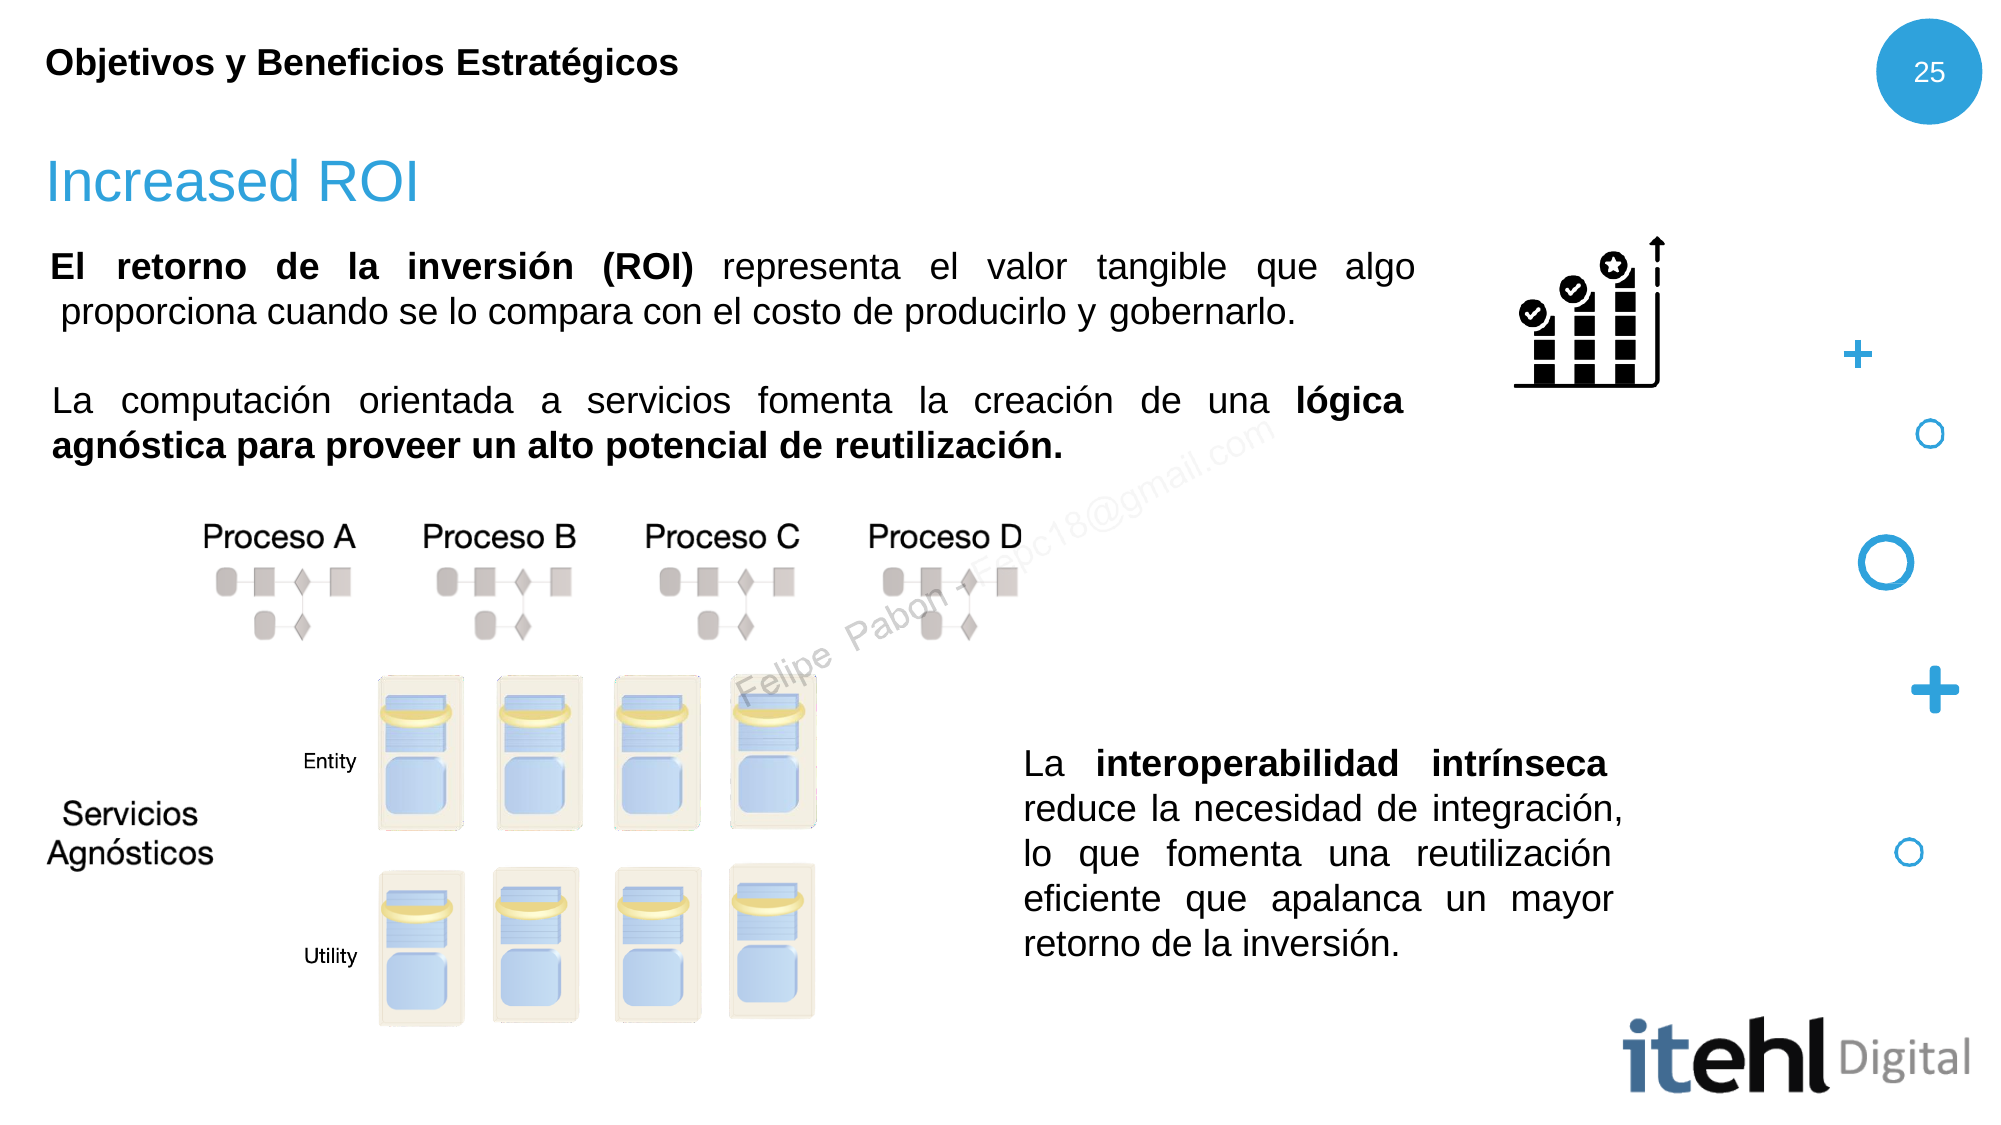

Objetivos y Beneficios Estratégicos
25
# Increased ROI

El	retorno	de	la	inversión	(ROI)	representa	el	valor	tangible	que  proporciona cuando se lo compara con el costo de producirlo y gobernarlo.
algo

La	computación	orientada	a	servicios	fomenta	la	creación	de	una	lógica
agnóstica para proveer un alto potencial de reutilización.

La interoperabilidad intrínseca  reduce la necesidad de integración,  lo que fomenta una reutilización  eficiente que apalanca un mayor  retorno de la inversión.